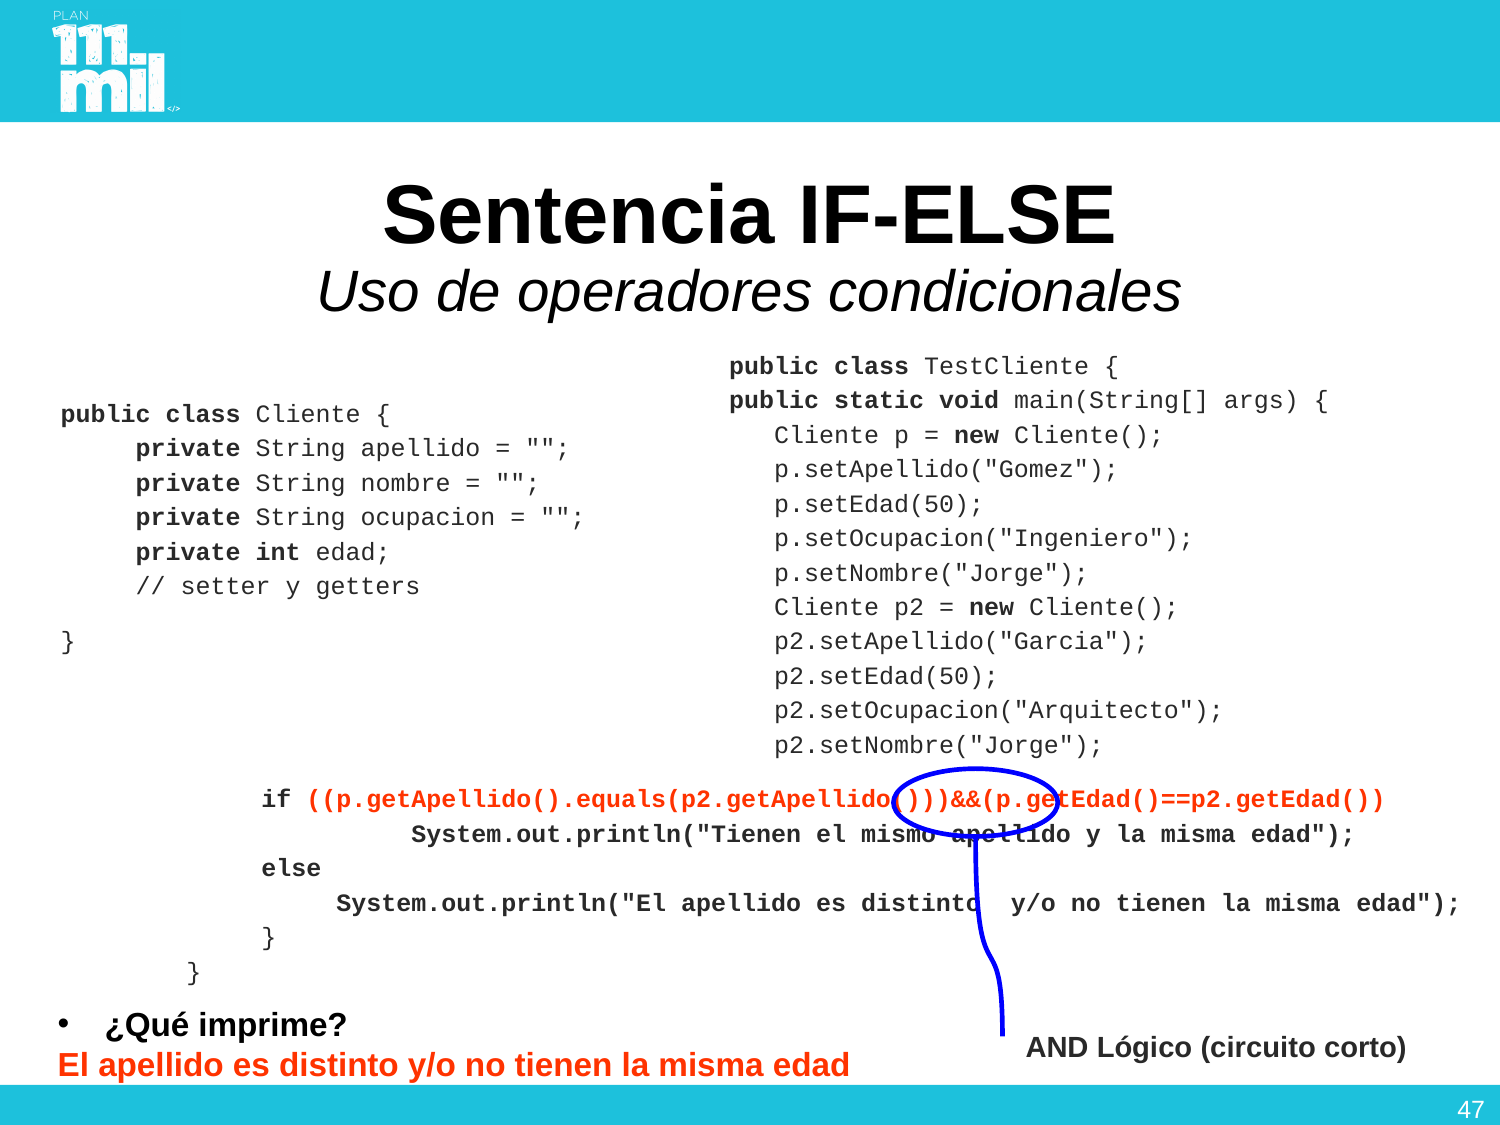

# Sentencia IF-ELSE Uso de operadores condicionales

public class Cliente {
private String apellido = "";
private String nombre = "";
private String ocupacion = "";
private int edad;
// setter y getters
}

public class TestCliente {
public static void main(String[] args) {
   Cliente p = new Cliente();
   p.setApellido("Gomez");
   p.setEdad(50);
   p.setOcupacion("Ingeniero");
   p.setNombre("Jorge");
   Cliente p2 = new Cliente();
   p2.setApellido("Garcia");
   p2.setEdad(50);
   p2.setOcupacion("Arquitecto");
   p2.setNombre("Jorge");

if ((p.getApellido().equals(p2.getApellido()))&&(p.getEdad()==p2.getEdad())
 	System.out.println("Tienen el mismo apellido y la misma edad");
else
System.out.println("El apellido es distinto  y/o no tienen la misma edad");
}
}

AND Lógico (circuito corto)
¿Qué imprime?
El apellido es distinto y/o no tienen la misma edad
47